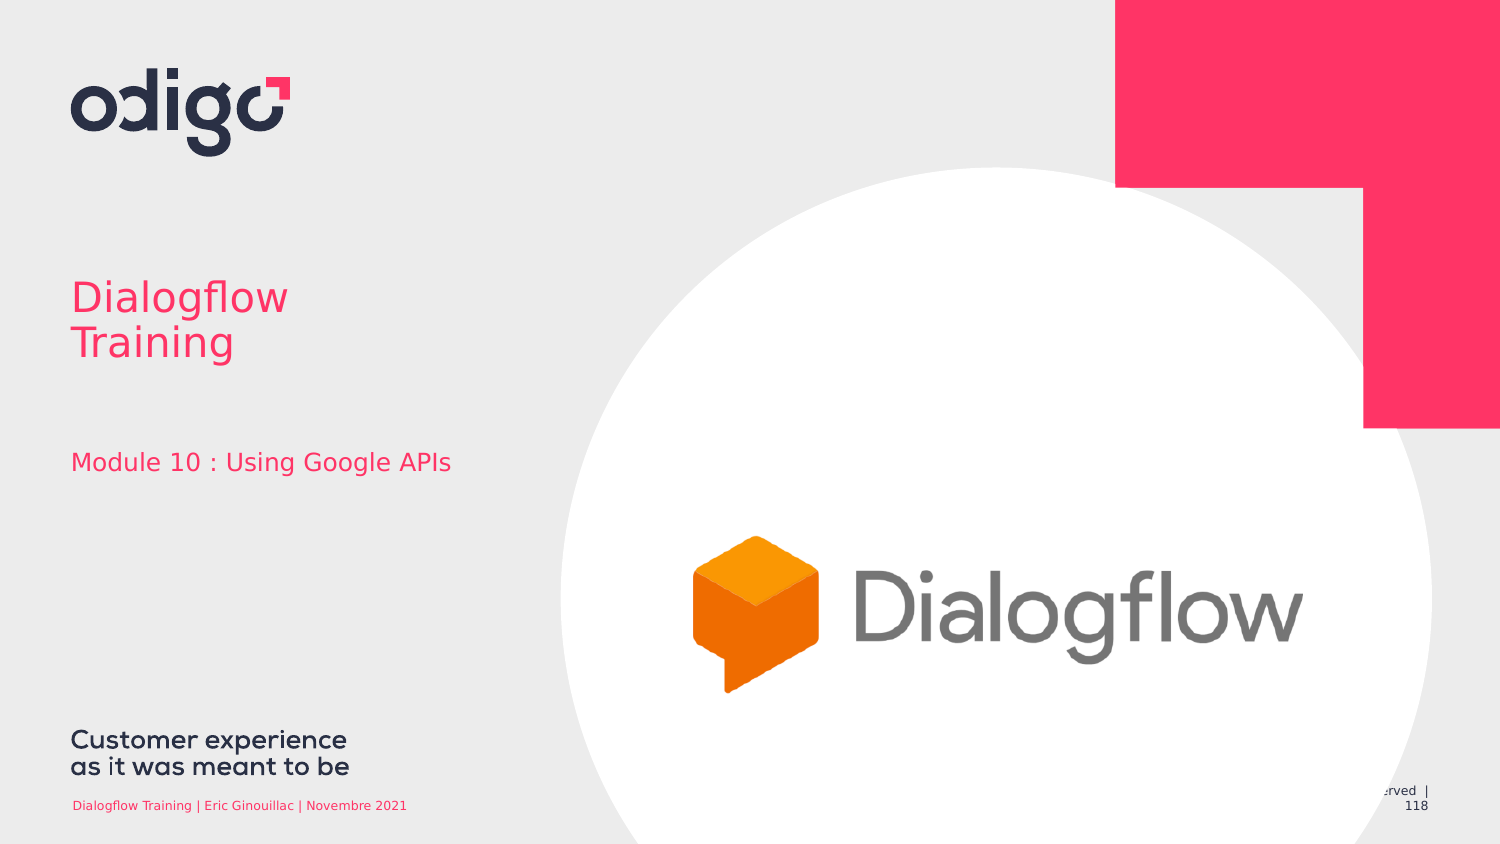

# Dialogflow Training
Module 10 : Using Google APIs